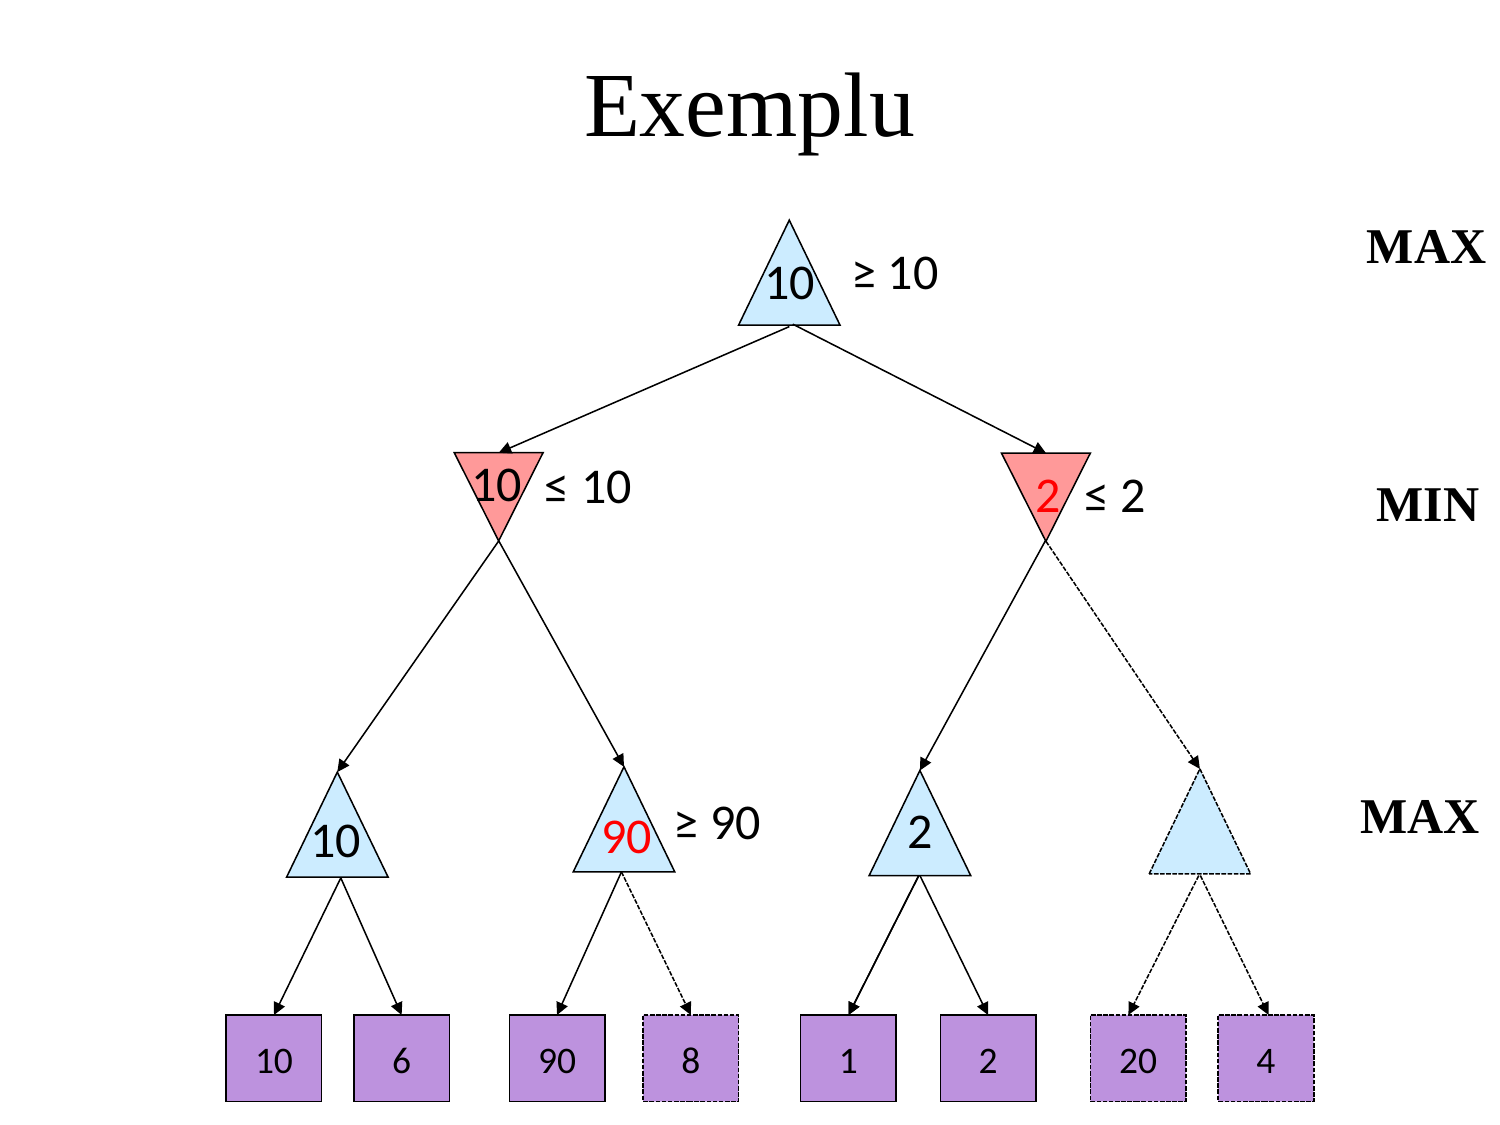

# Exemplu
MAX

≥ 10
10
10
2
10
≤ 10

2
≤ 2
MIN

MAX
≥ 90
2
90
2
10
10
10
6
90
8
1
2
20
4